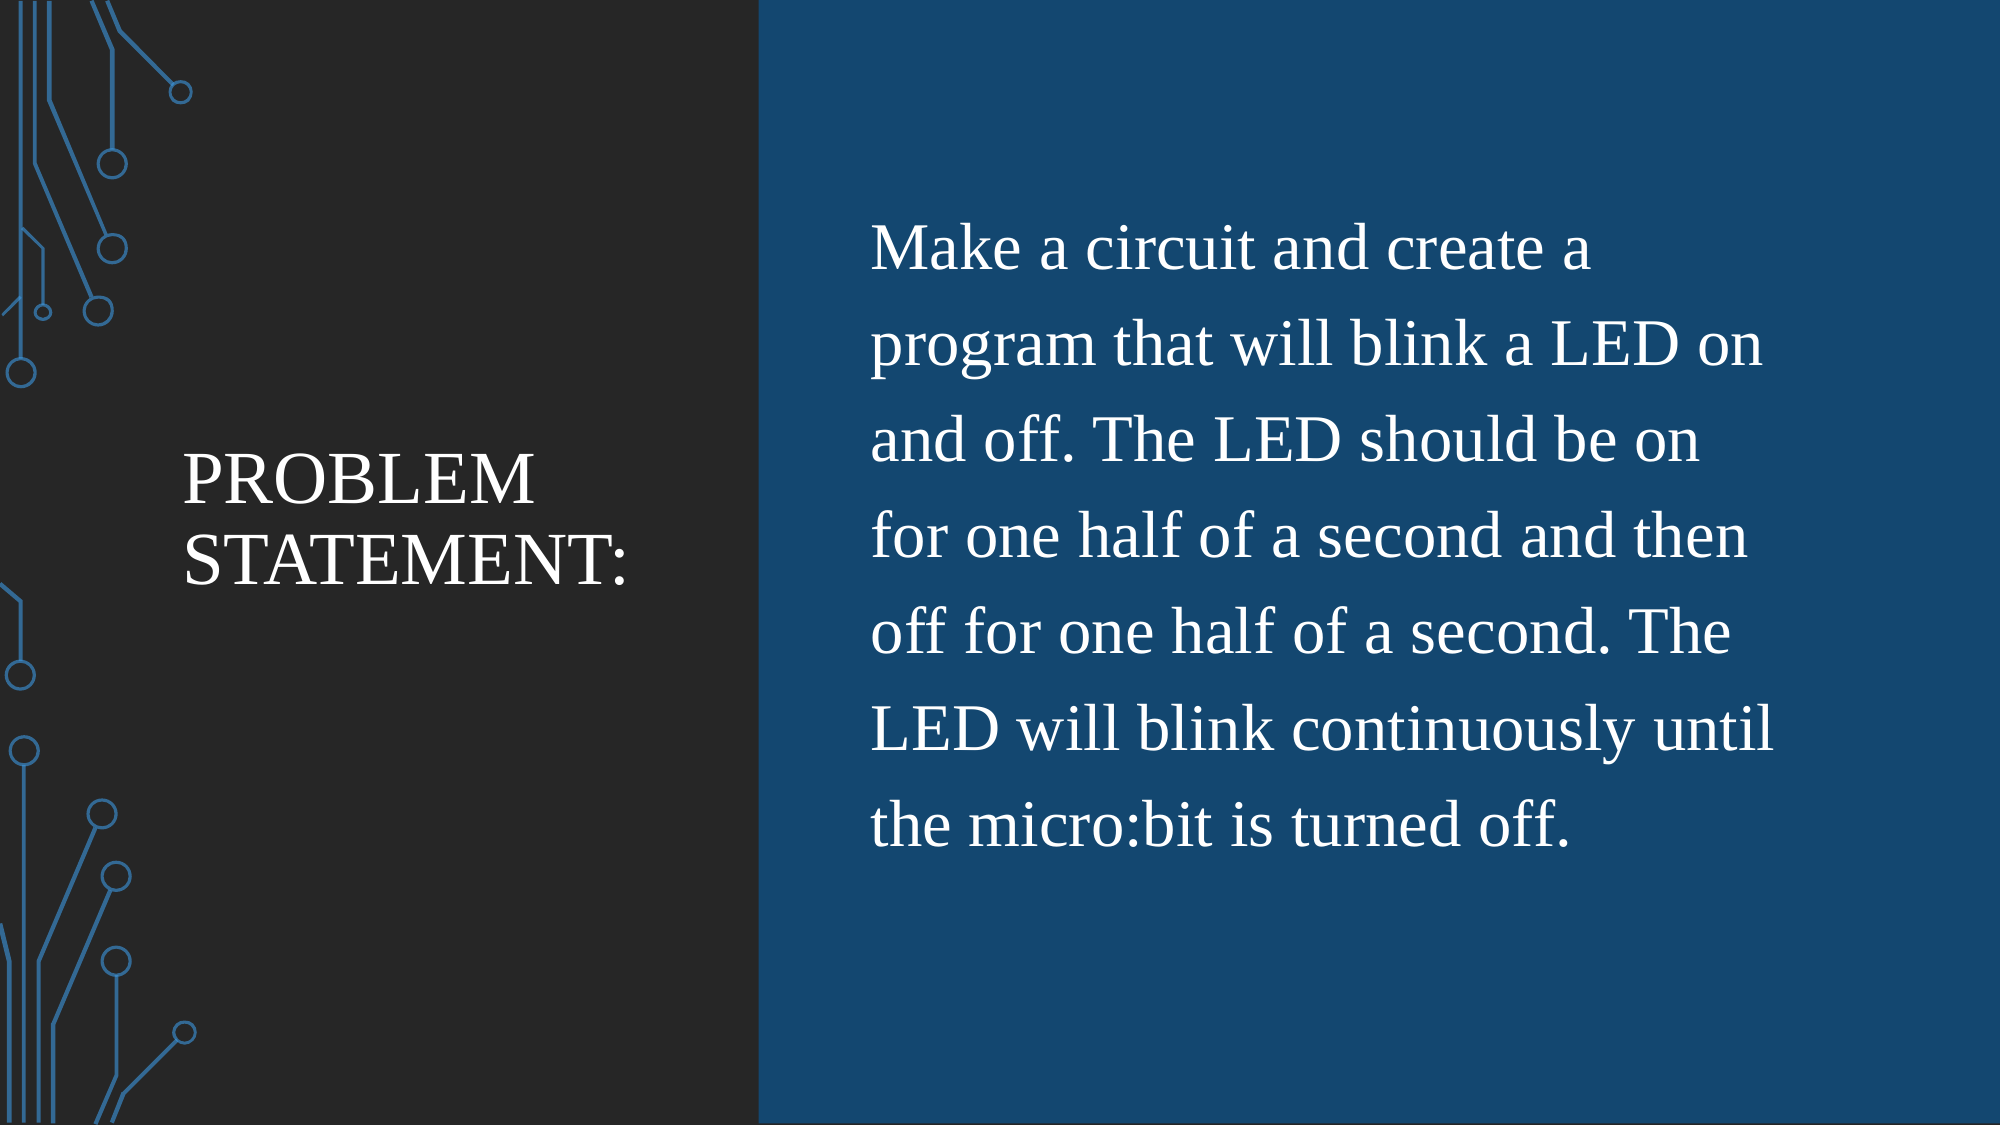

# Problem statement:
Make a circuit and create a program that will blink a LED on and off. The LED should be on for one half of a second and then off for one half of a second. The LED will blink continuously until the micro:bit is turned off.